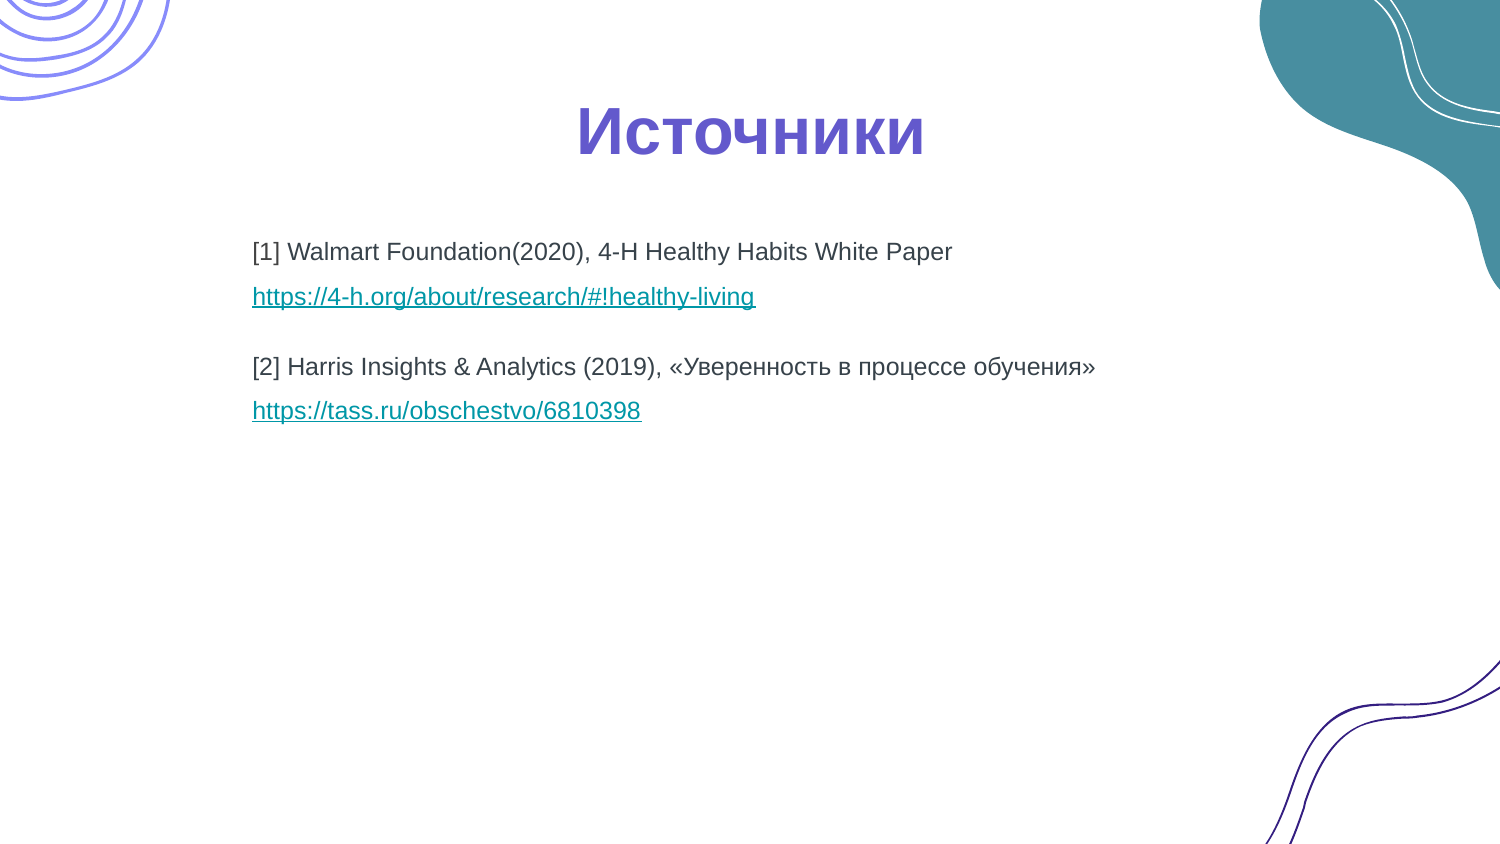

# Источники
[1] Walmart Foundation(2020), 4‑H Healthy Habits White Paper  https://4-h.org/about/research/#!healthy-living
[2] Harris Insights & Analytics (2019), «Уверенность в процессе обучения»                  https://tass.ru/obschestvo/6810398